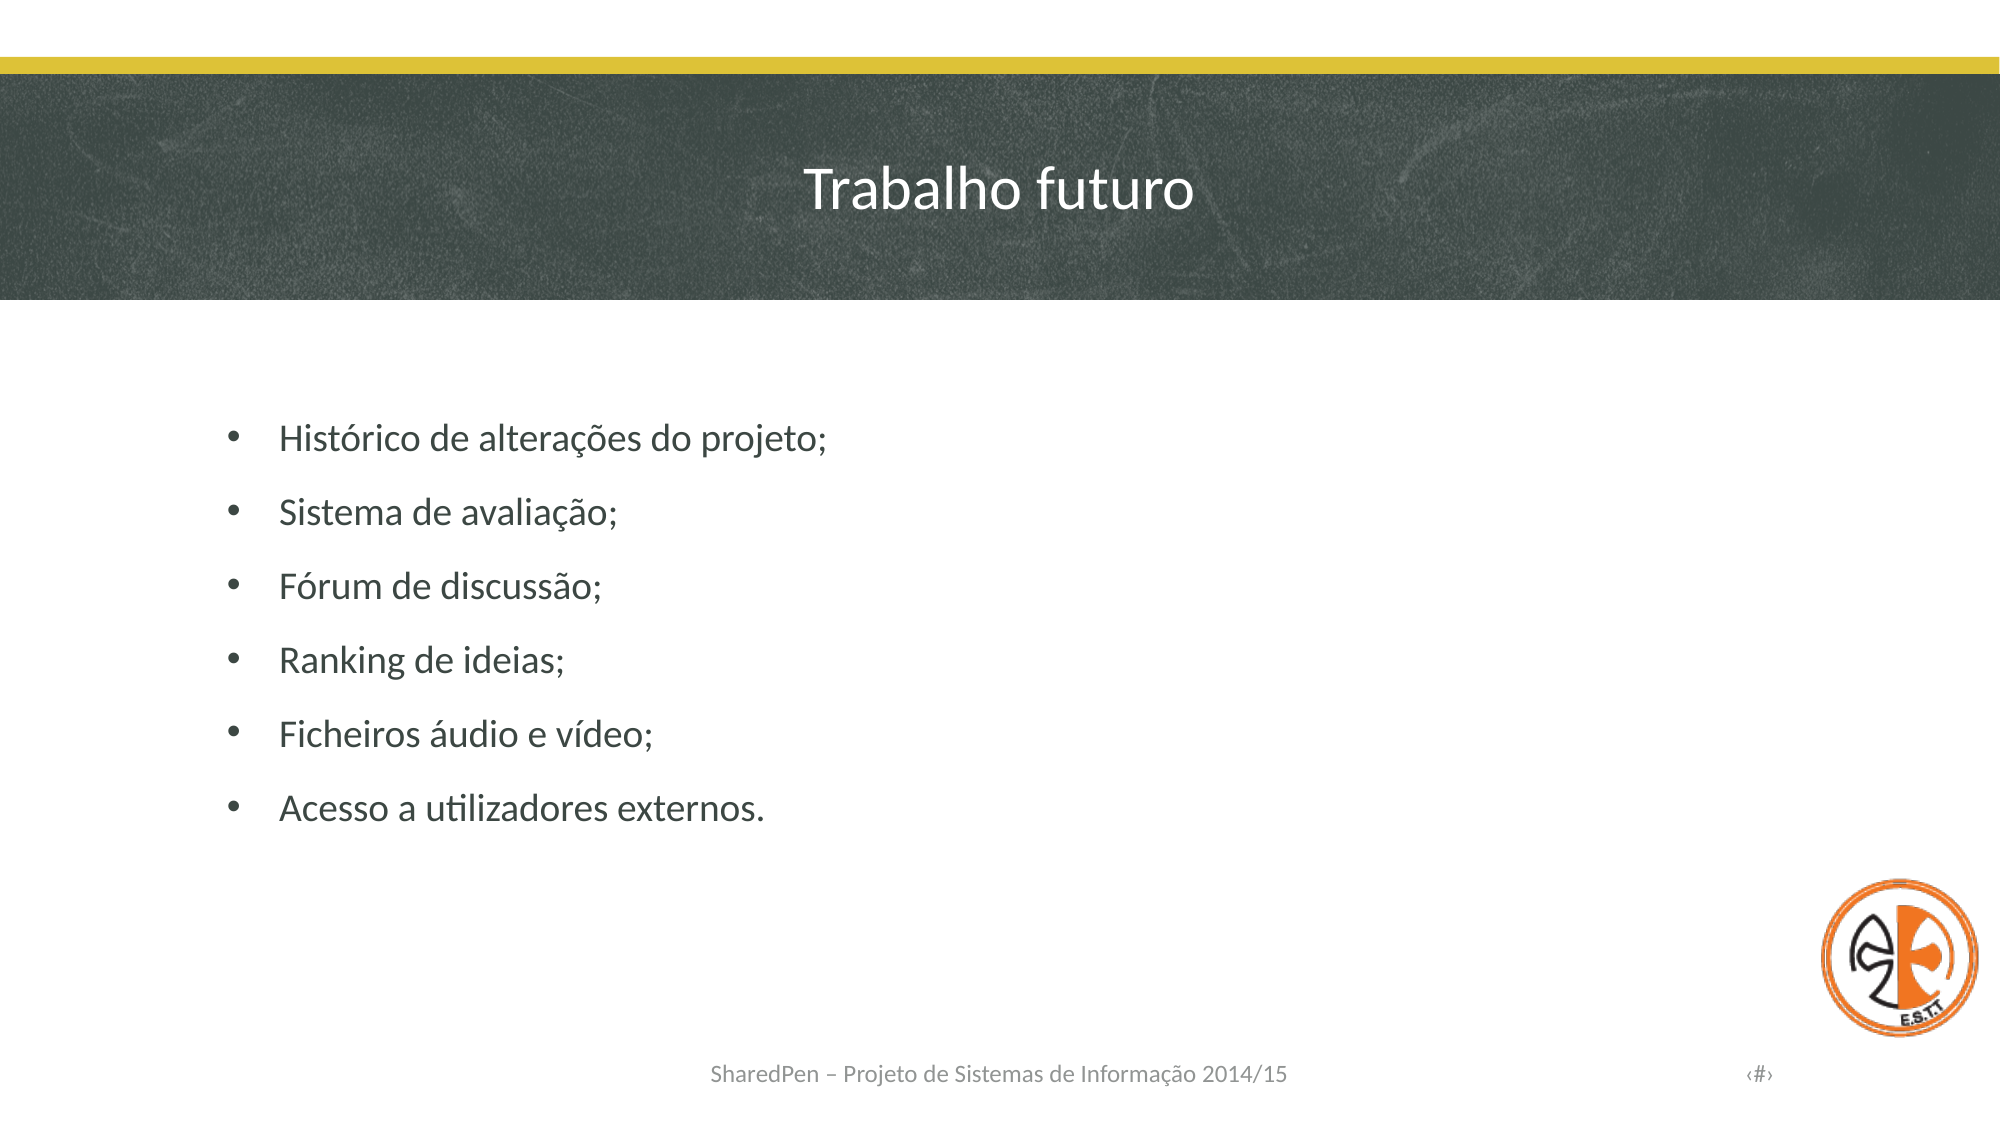

# Trabalho futuro
Histórico de alterações do projeto;
Sistema de avaliação;
Fórum de discussão;
Ranking de ideias;
Ficheiros áudio e vídeo;
Acesso a utilizadores externos.
SharedPen – Projeto de Sistemas de Informação 2014/15
‹#›